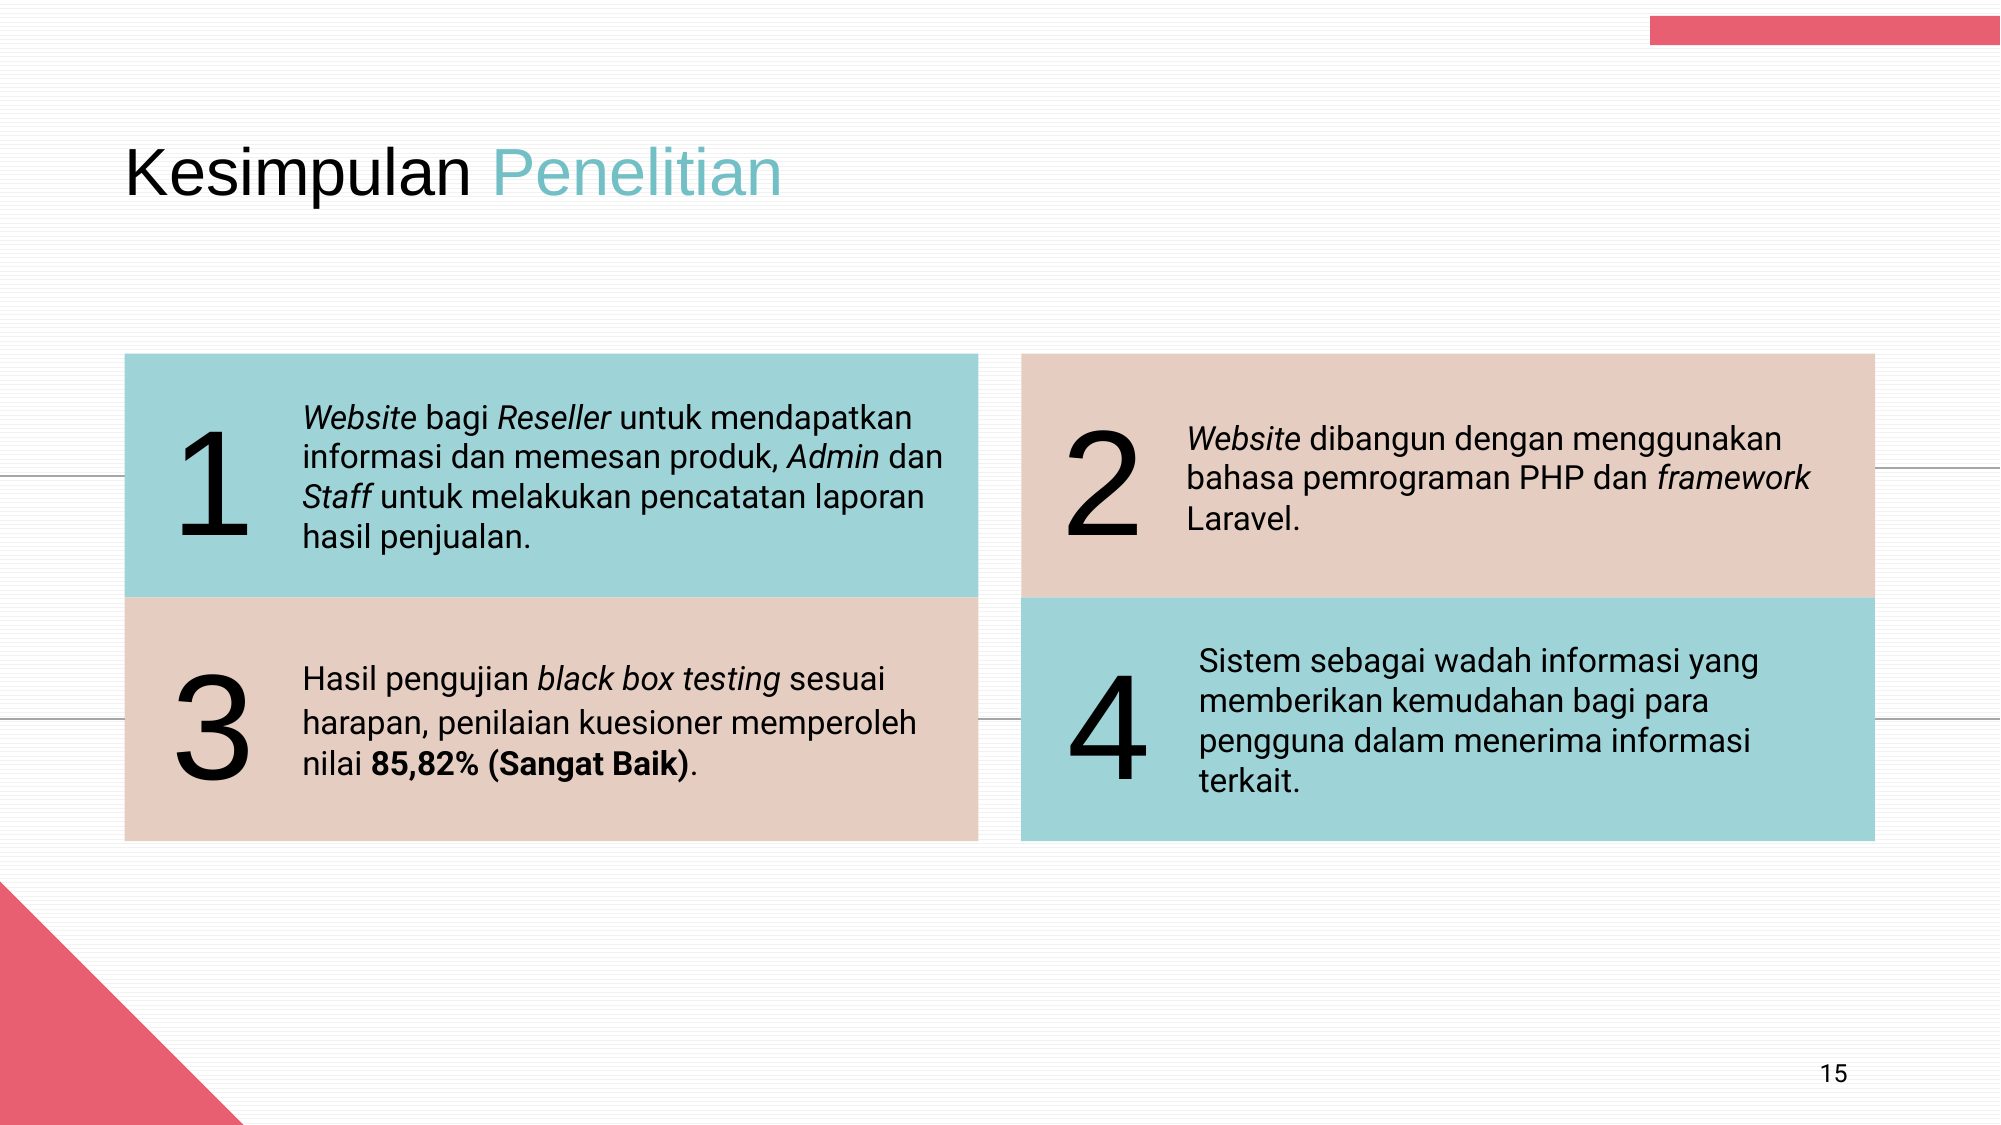

Kesimpulan Penelitian

1
2
Website bagi Reseller untuk mendapatkan informasi dan memesan produk, Admin dan Staff untuk melakukan pencatatan laporan hasil penjualan.
Website dibangun dengan menggunakan bahasa pemrograman PHP dan framework Laravel.

3
4
Sistem sebagai wadah informasi yang memberikan kemudahan bagi para pengguna dalam menerima informasi terkait.
Hasil pengujian black box testing sesuai harapan, penilaian kuesioner memperoleh nilai 85,82% (Sangat Baik).

15